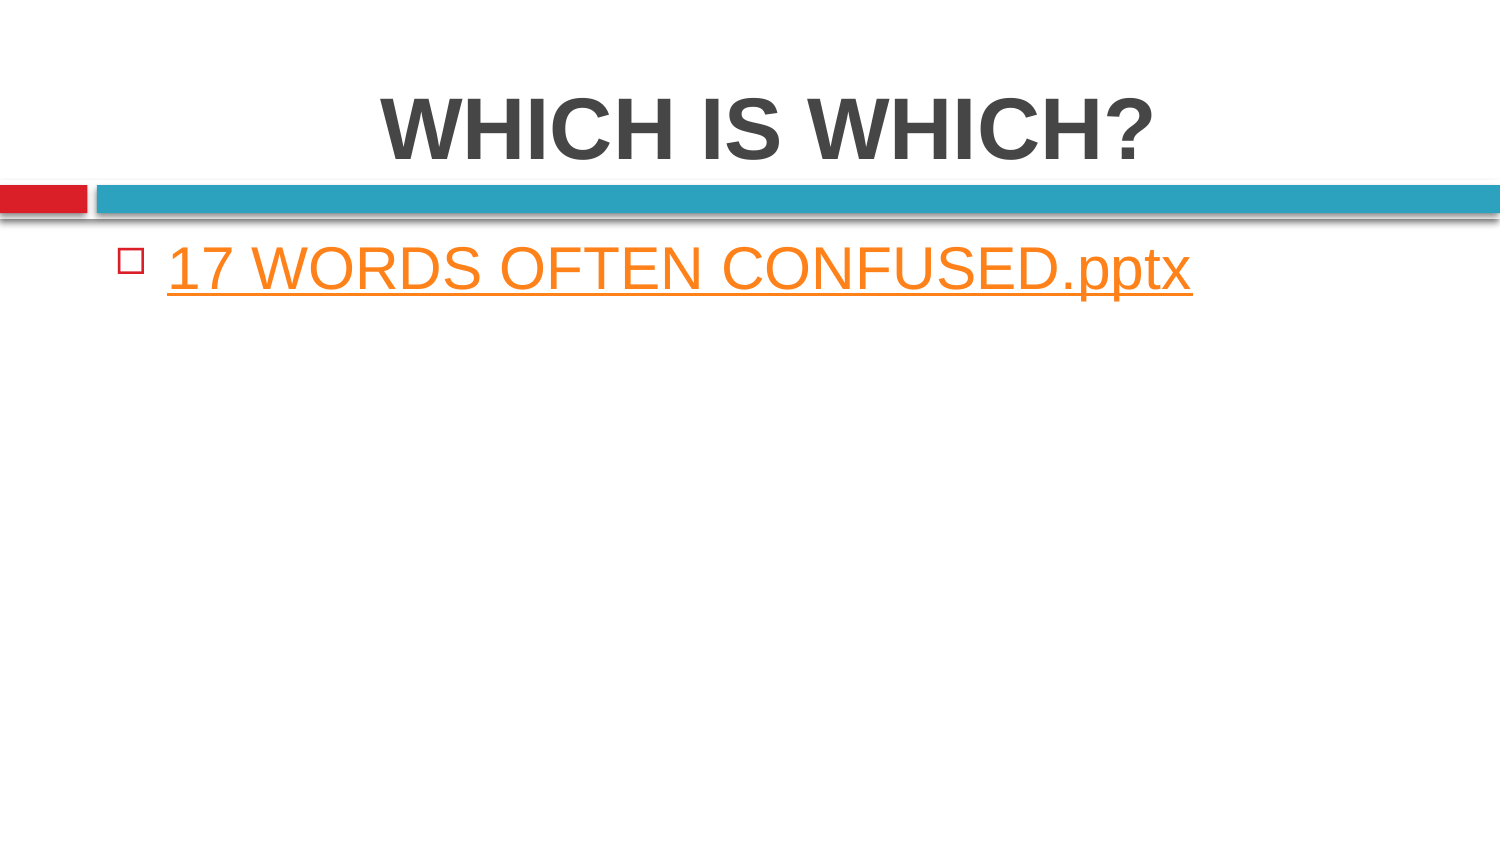

# WHICH IS WHICH?
17 WORDS OFTEN CONFUSED.pptx